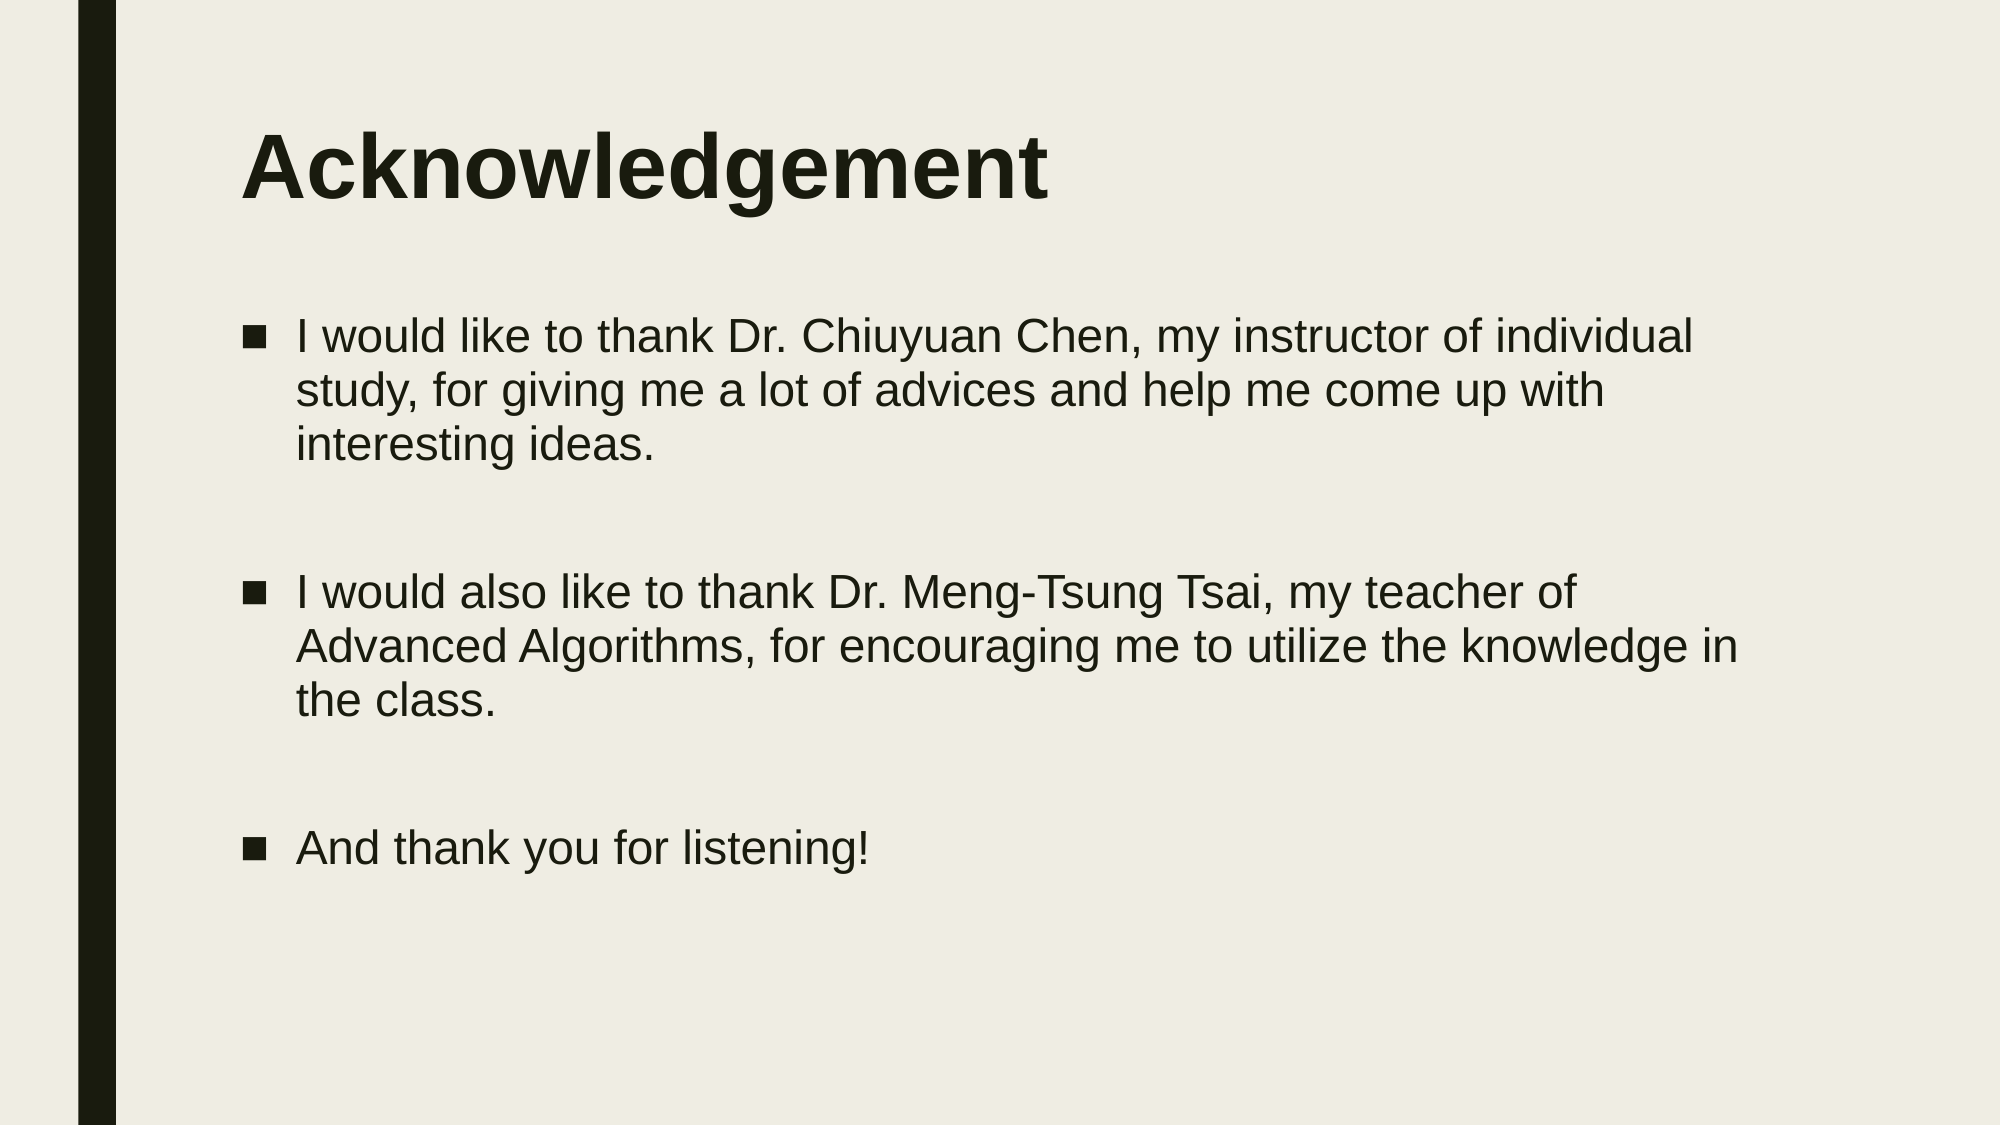

# Acknowledgement
I would like to thank Dr. Chiuyuan Chen, my instructor of individual study, for giving me a lot of advices and help me come up with interesting ideas.

I would also like to thank Dr. Meng-Tsung Tsai, my teacher of Advanced Algorithms, for encouraging me to utilize the knowledge in the class.

And thank you for listening!